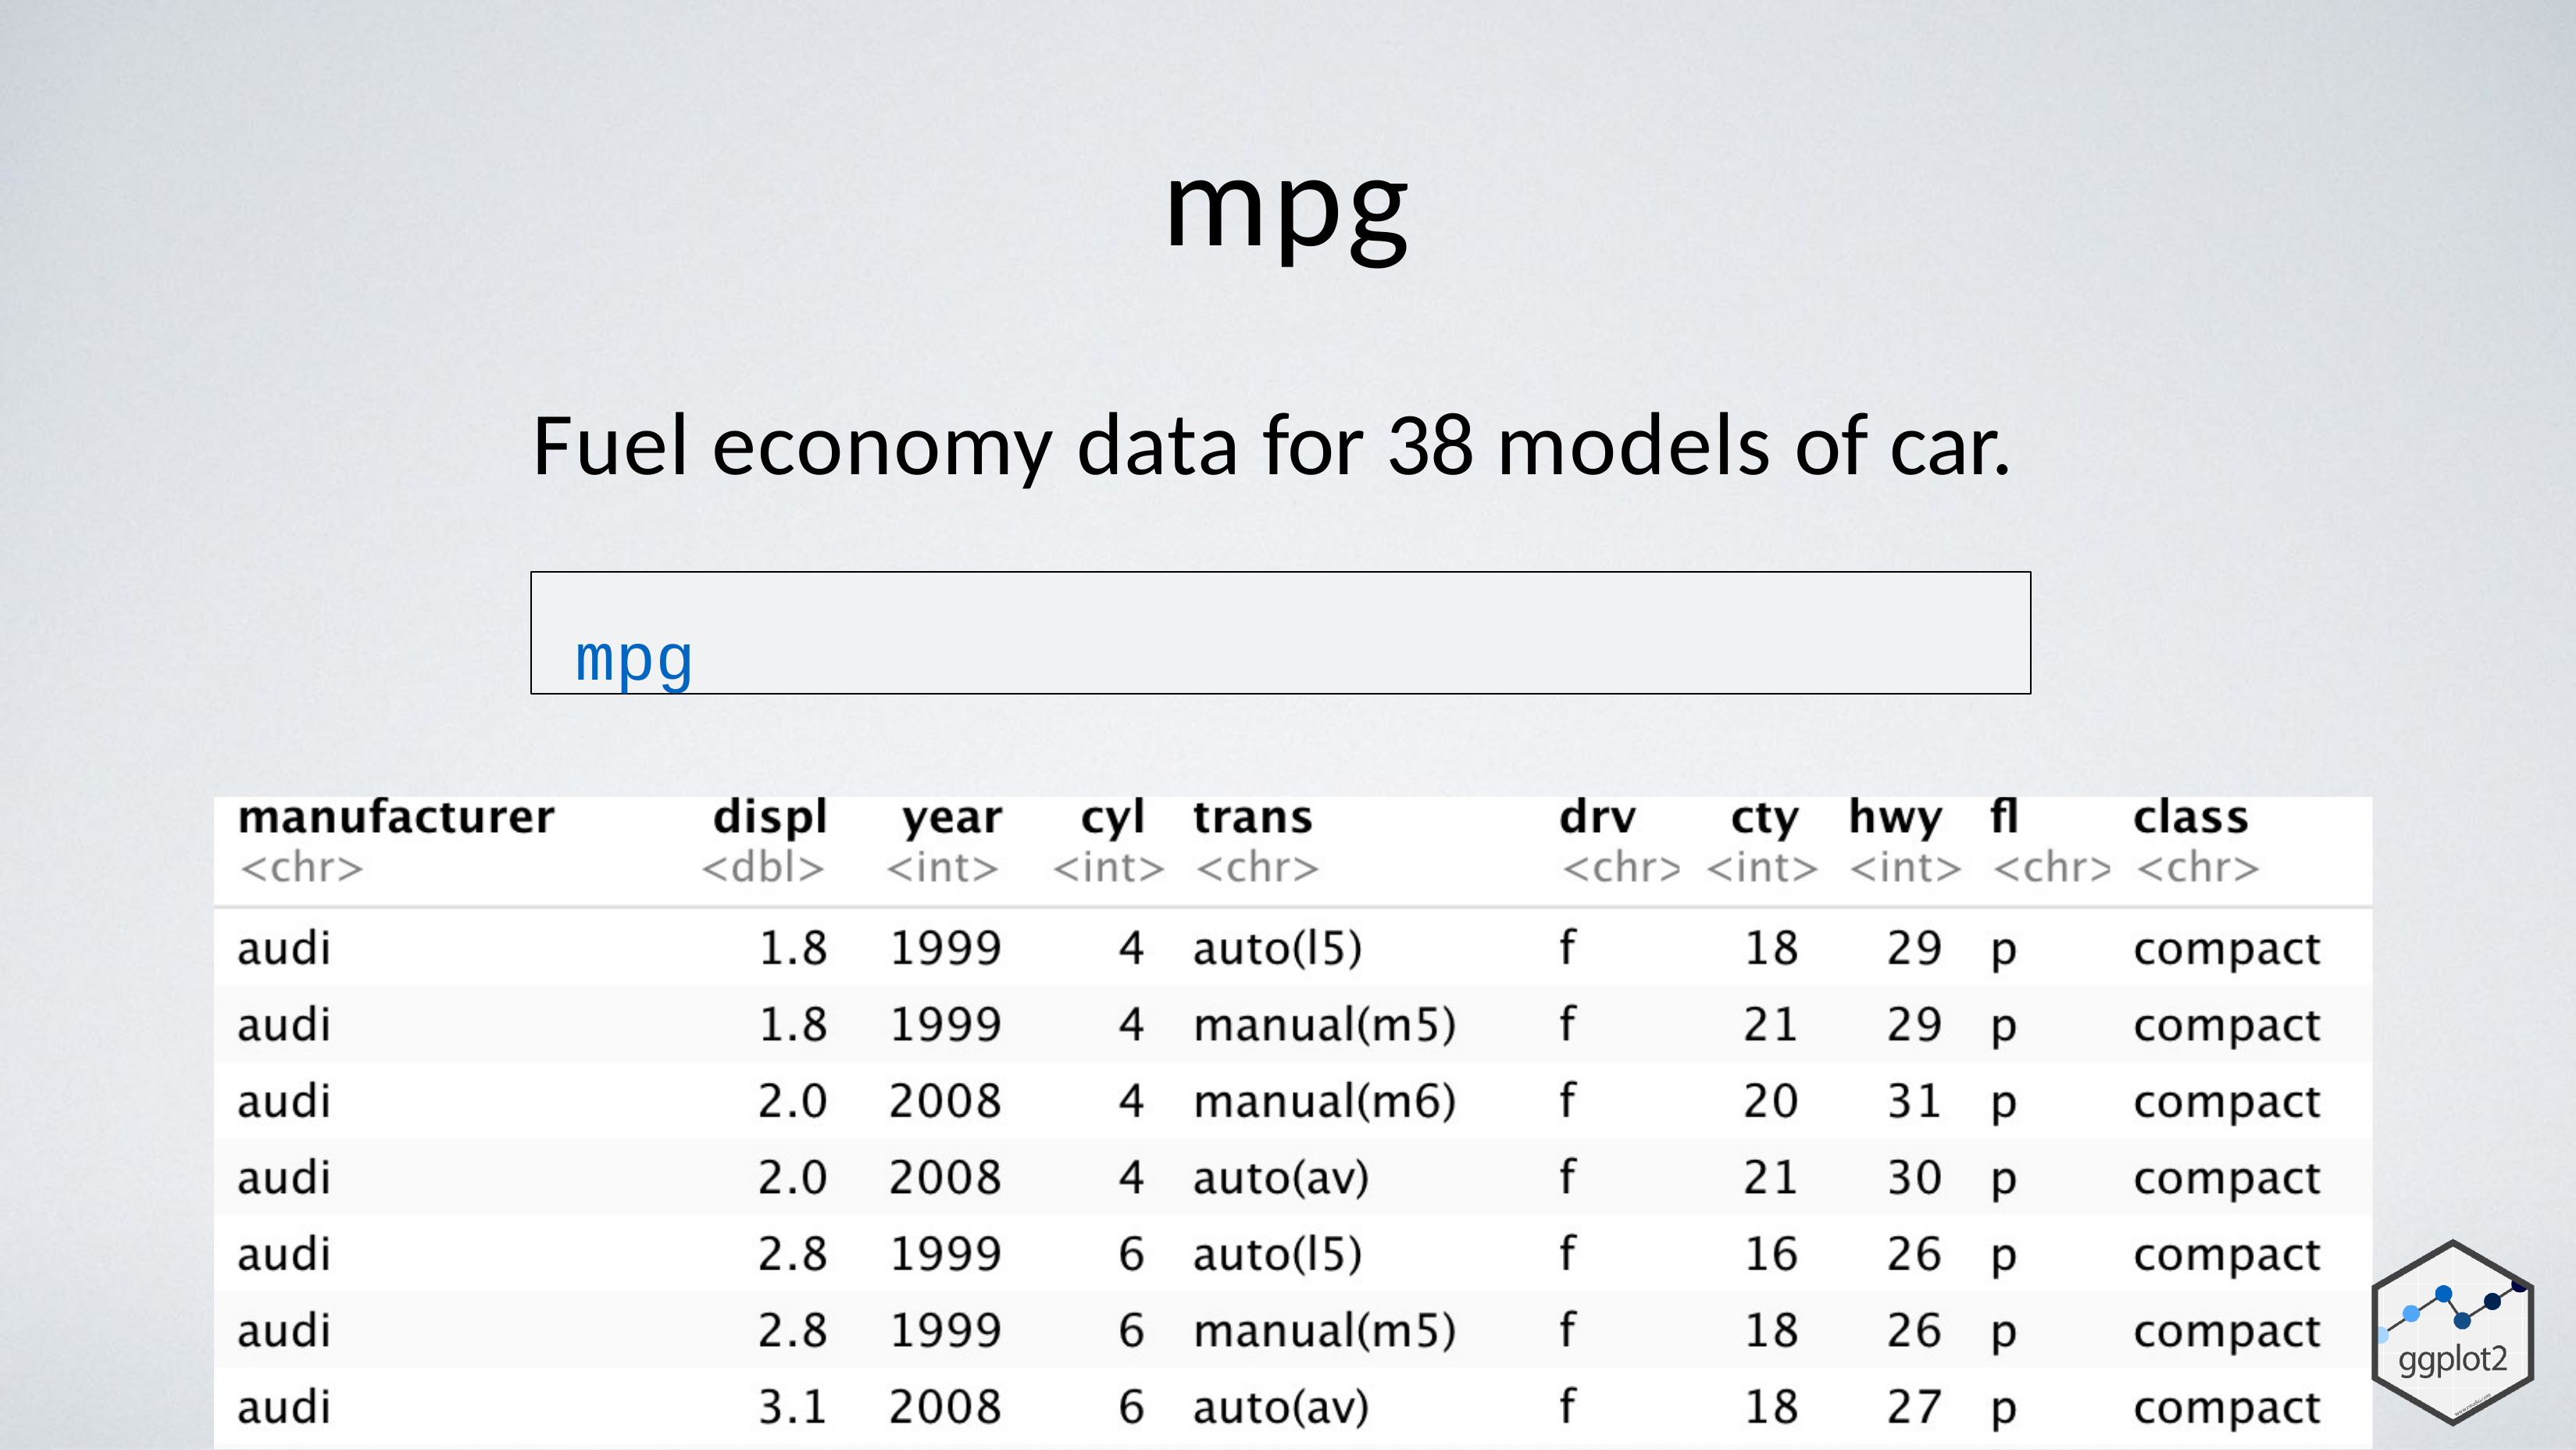

# mpg
Fuel economy data for 38 models of car.
mpg